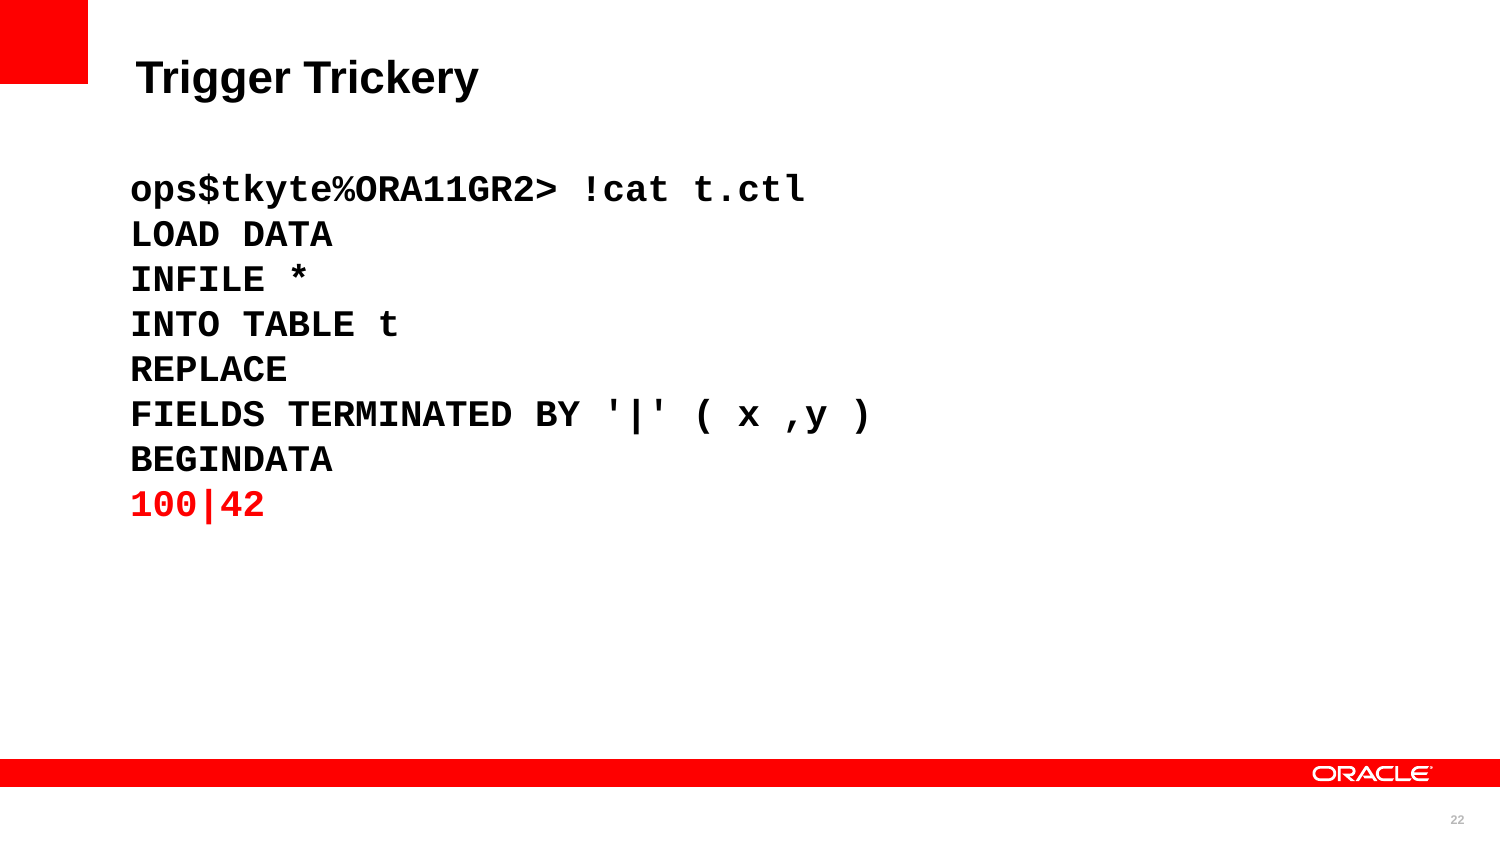

Trigger Trickery
ops$tkyte%ORA11GR2> !cat t.ctl
LOAD DATA
INFILE *
INTO TABLE t
REPLACE
FIELDS TERMINATED BY '|' ( x ,y )
BEGINDATA
100|42